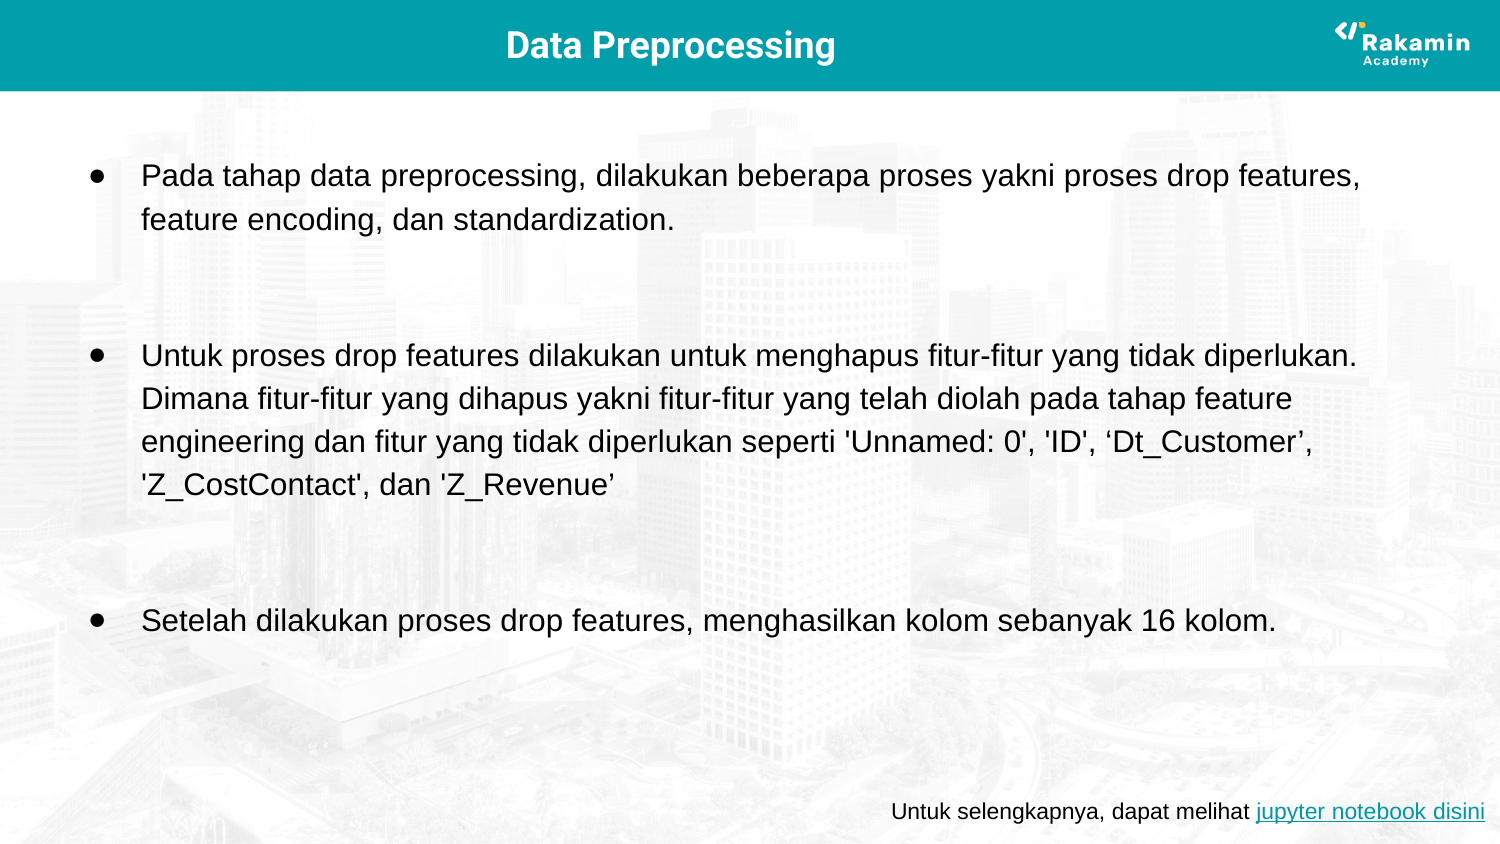

# Data Preprocessing
Pada tahap data preprocessing, dilakukan beberapa proses yakni proses drop features, feature encoding, dan standardization.

Untuk proses drop features dilakukan untuk menghapus fitur-fitur yang tidak diperlukan. Dimana fitur-fitur yang dihapus yakni fitur-fitur yang telah diolah pada tahap feature engineering dan fitur yang tidak diperlukan seperti 'Unnamed: 0', 'ID', ‘Dt_Customer’, 'Z_CostContact', dan 'Z_Revenue’

Setelah dilakukan proses drop features, menghasilkan kolom sebanyak 16 kolom.
Untuk selengkapnya, dapat melihat jupyter notebook disini